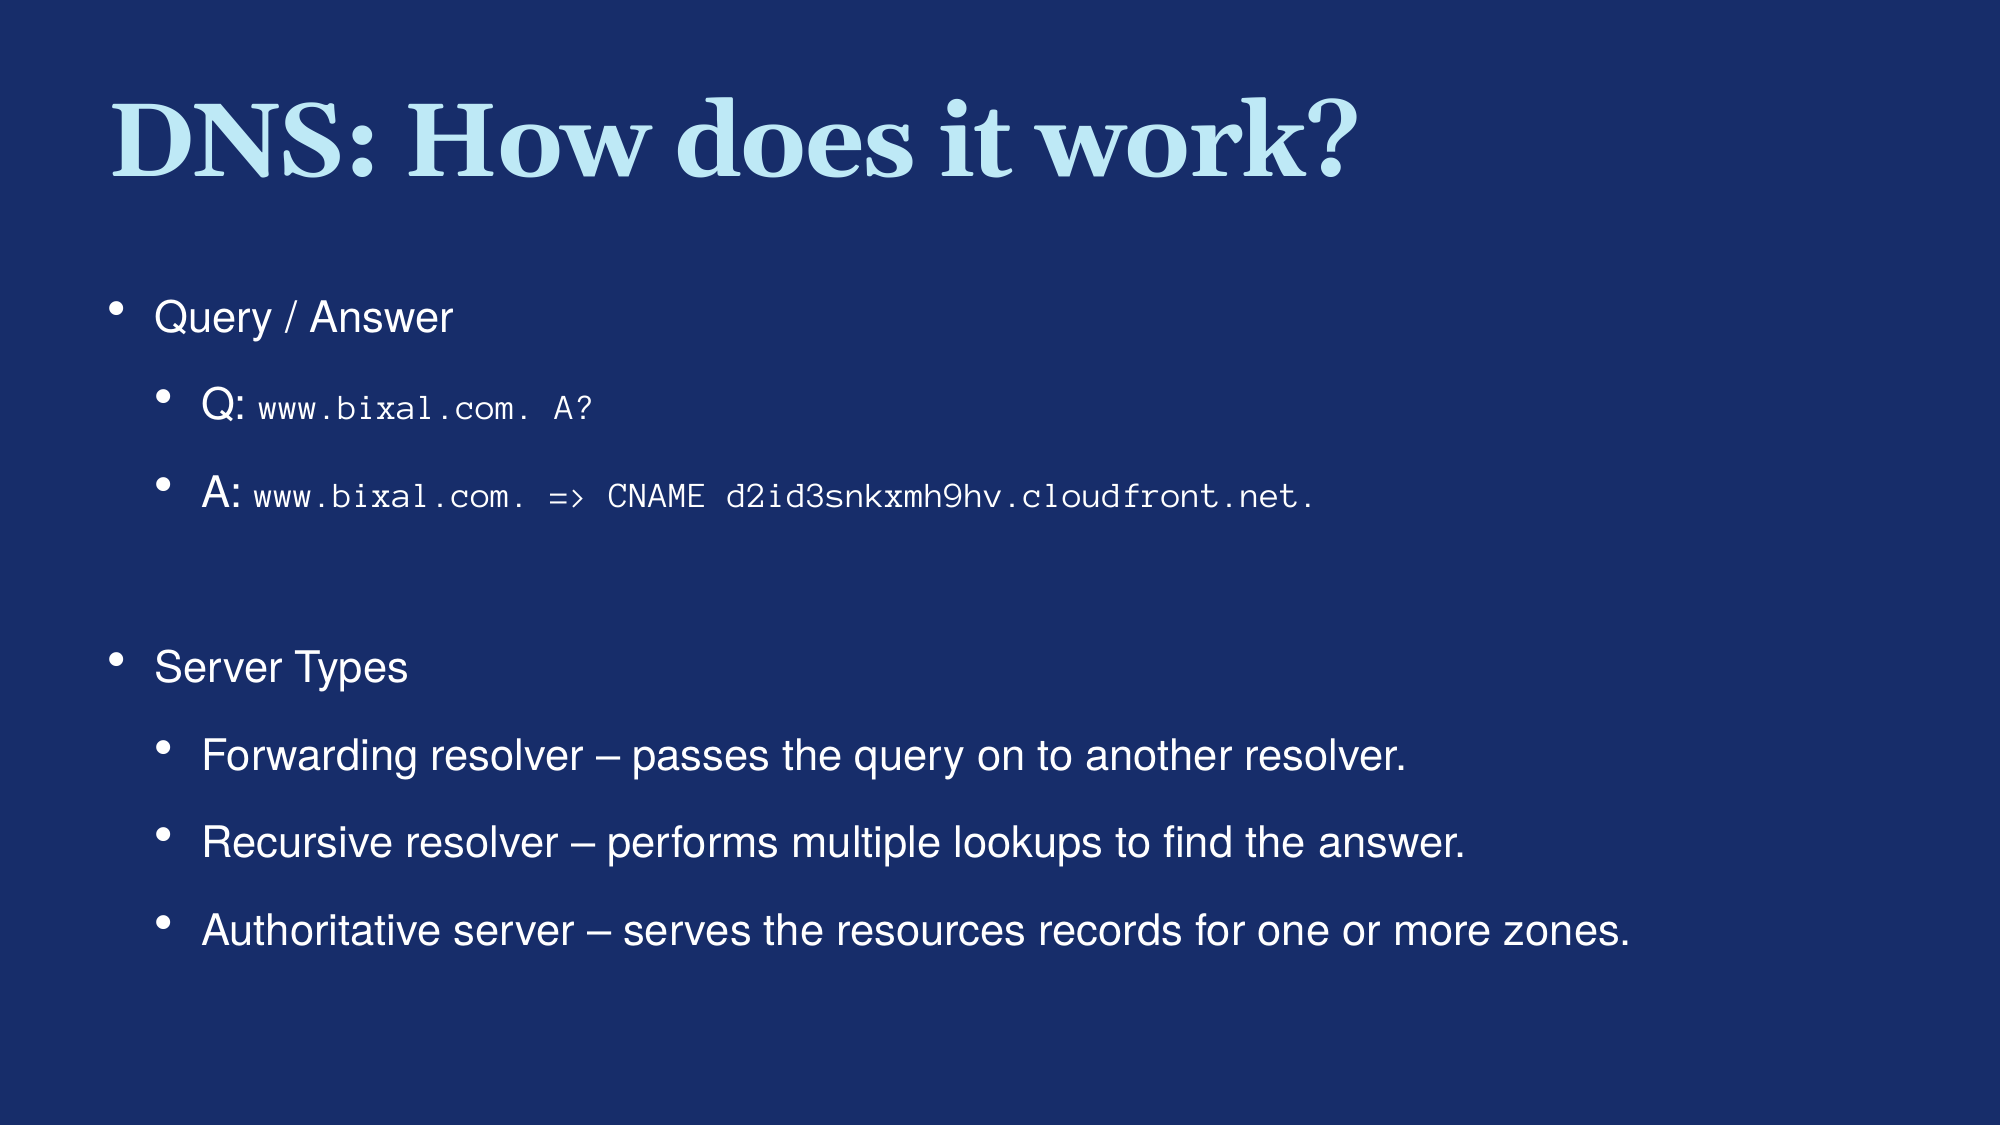

# DNS: How does it work?
Query / Answer
Q: www.bixal.com. A?
A: www.bixal.com. => CNAME d2id3snkxmh9hv.cloudfront.net.

Server Types
Forwarding resolver – passes the query on to another resolver.
Recursive resolver – performs multiple lookups to find the answer.
Authoritative server – serves the resources records for one or more zones.